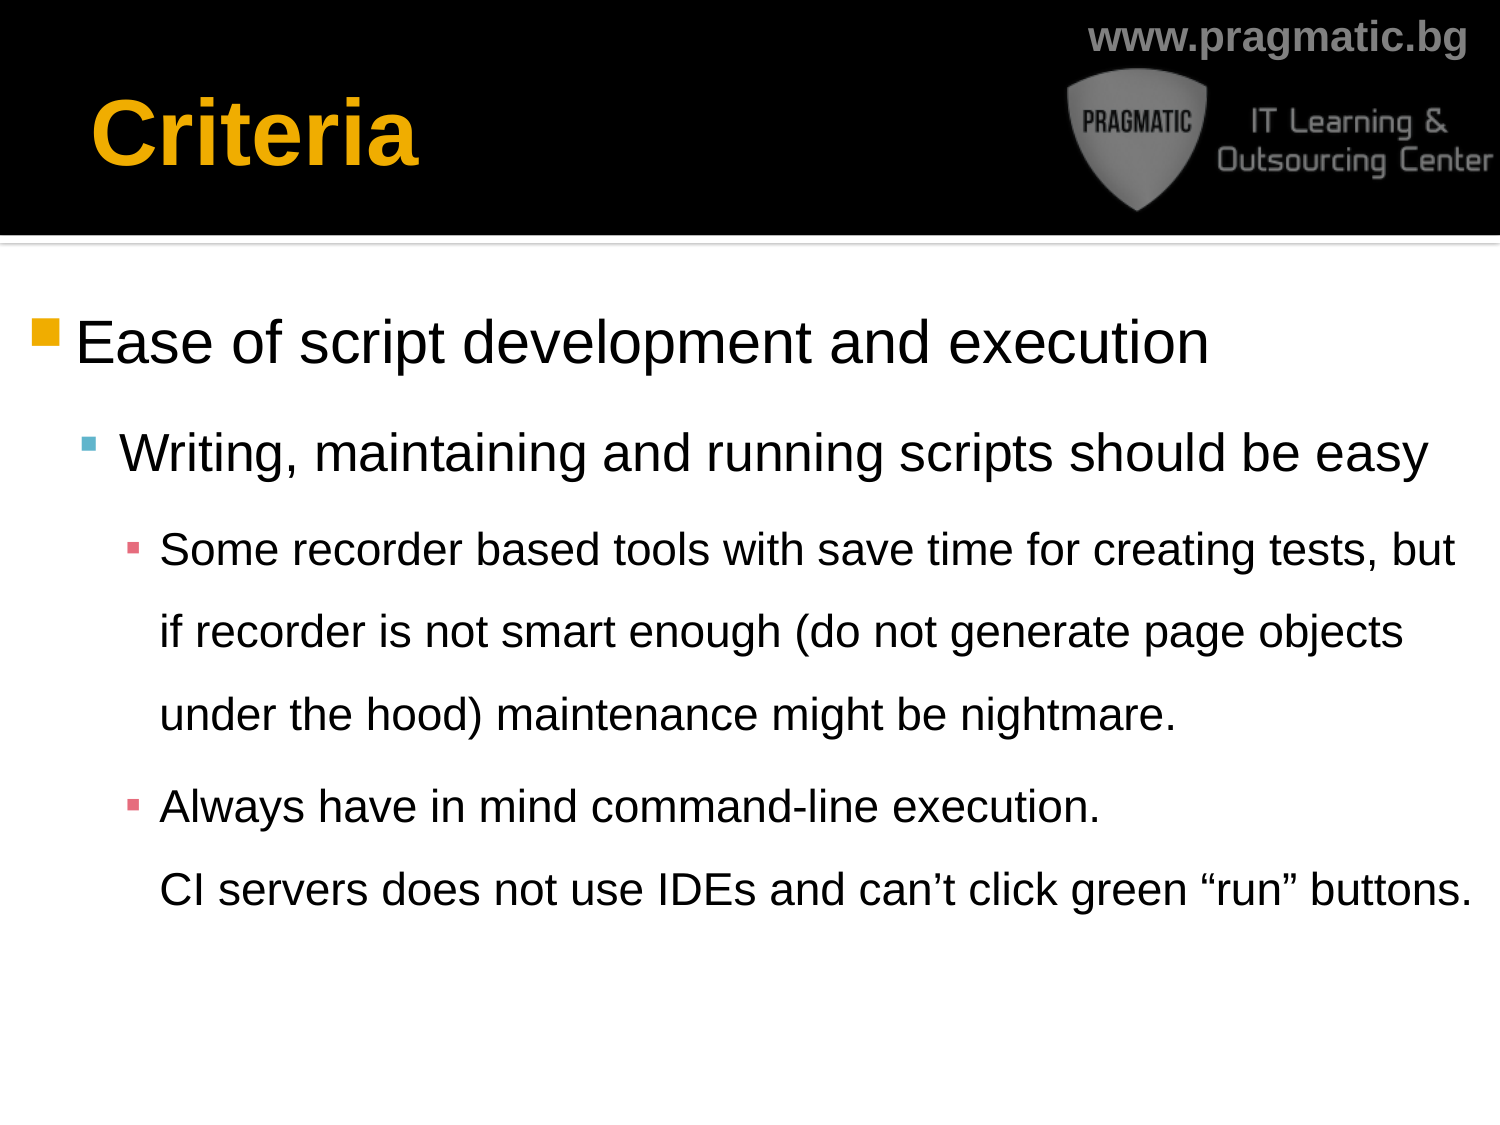

# Criteria
Ease of script development and execution
Writing, maintaining and running scripts should be easy
Some recorder based tools with save time for creating tests, but if recorder is not smart enough (do not generate page objects under the hood) maintenance might be nightmare.
Always have in mind command-line execution.
CI servers does not use IDEs and can’t click green “run” buttons.